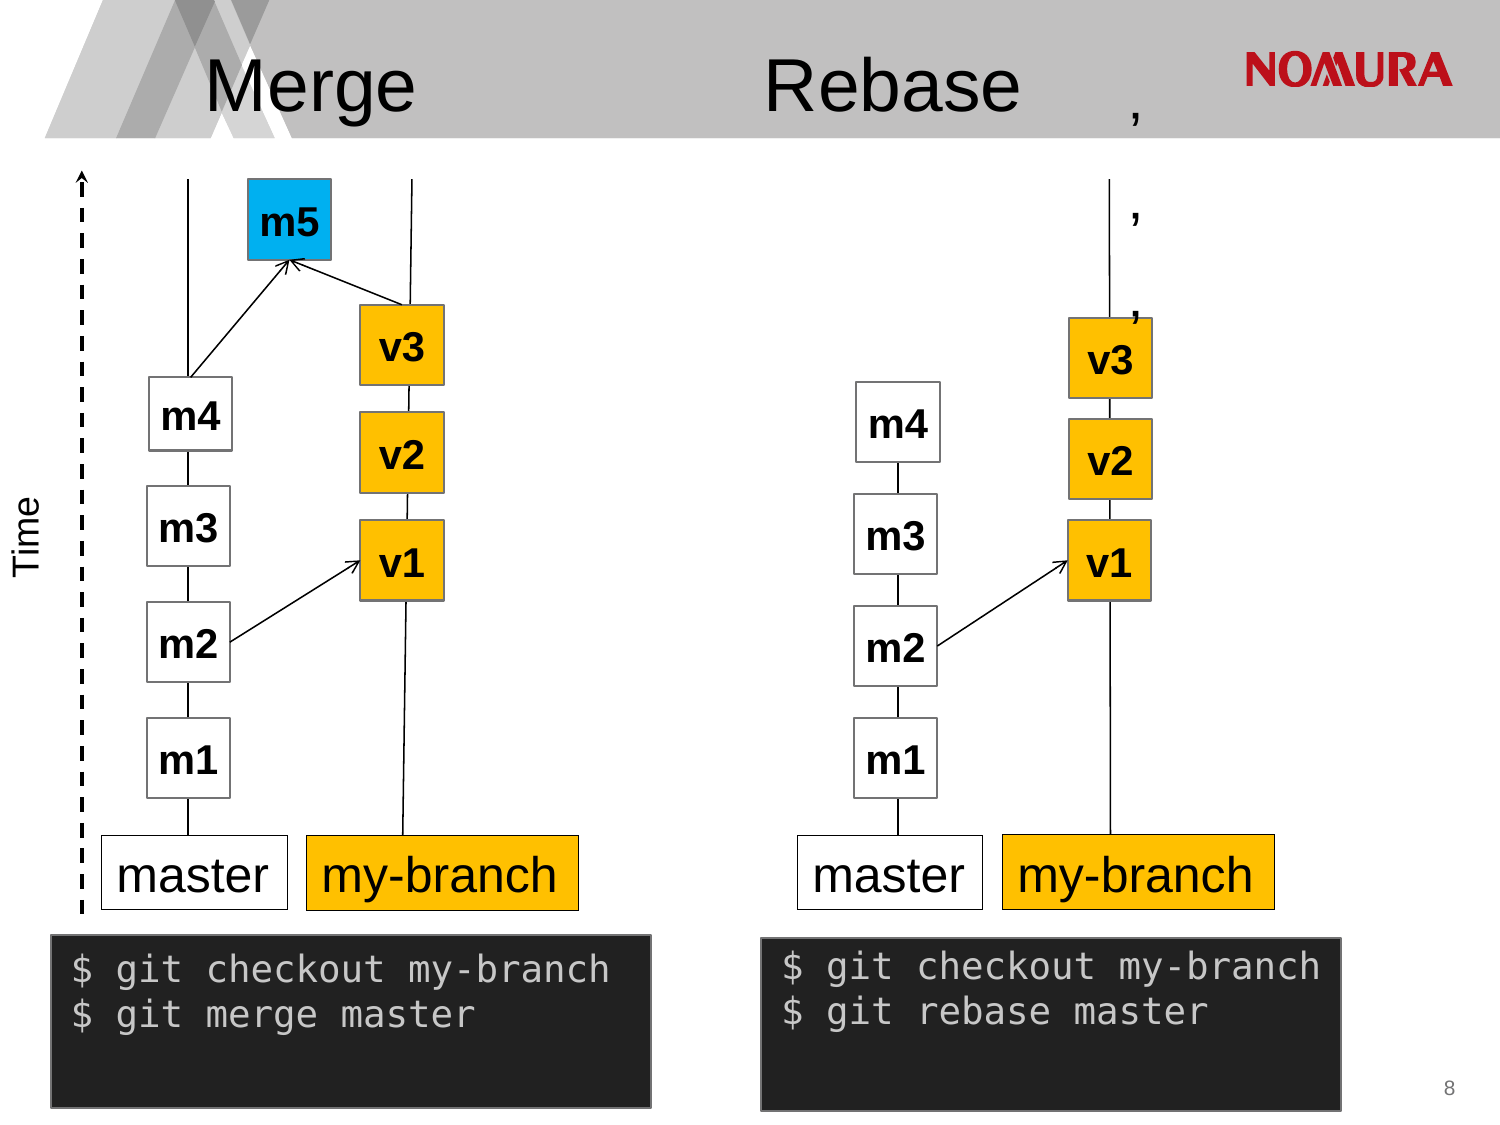

Merge
Rebase
’

’

’
m5
v3
v3
m4
m4
v2
v2
Time
m3
m3
v1
v1
m2
m2
m1
m1
my-branch
master
master
my-branch

$ git checkout my-branch
$ git rebase master
$ git checkout my-branch
$ git merge master

8